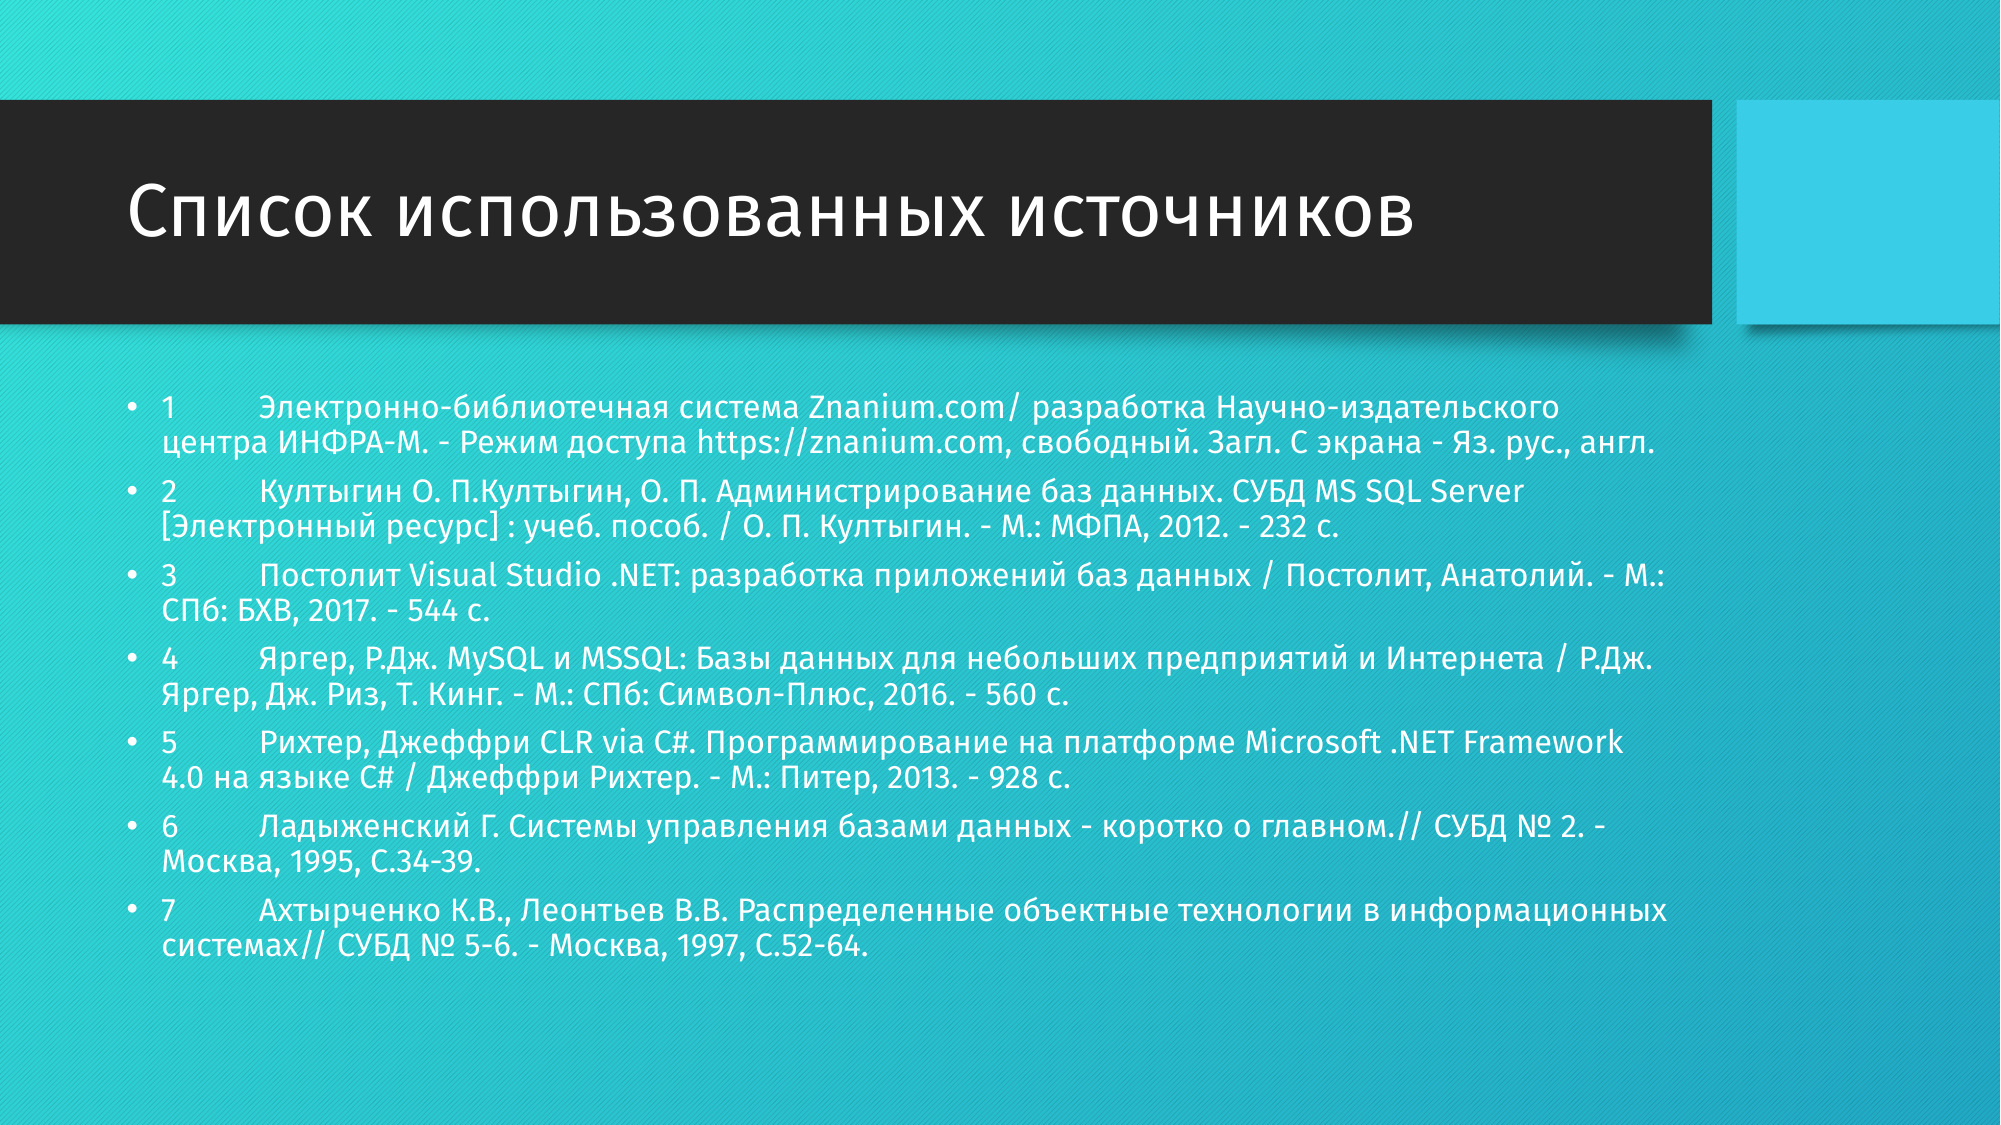

# Список использованных источников
1	Электронно-библиотечная система Znanium.com/ разработка Научно-издательского центра ИНФРА-М. - Режим доступа https://znanium.com, свободный. Загл. С экрана - Яз. рус., англ.
2	Култыгин О. П.Култыгин, О. П. Администрирование баз данных. СУБД MS SQL Server [Электронный ресурс] : учеб. пособ. / О. П. Култыгин. - М.: МФПА, 2012. - 232 с.
3	Постолит Visual Studio .NET: разработка приложений баз данных / Постолит, Анатолий. - М.: СПб: БХВ, 2017. - 544 c.
4	Яргер, Р.Дж. MySQL и MSSQL: Базы данных для небольших предприятий и Интернета / Р.Дж. Яргер, Дж. Риз, Т. Кинг. - М.: СПб: Символ-Плюс, 2016. - 560 c.
5	Рихтер, Джеффри CLR via C#. Программирование на платформе Microsoft .NET Framework 4.0 на языке C# / Джеффри Рихтер. - М.: Питер, 2013. - 928 c.
6	Ладыженский Г. Системы управления базами данных - коротко о главном.// СУБД № 2. - Москва, 1995, С.34-39.
7	Ахтырченко К.В., Леонтьев В.В. Распределенные объектные технологии в информационных системах// СУБД № 5-6. - Москва, 1997, С.52-64.